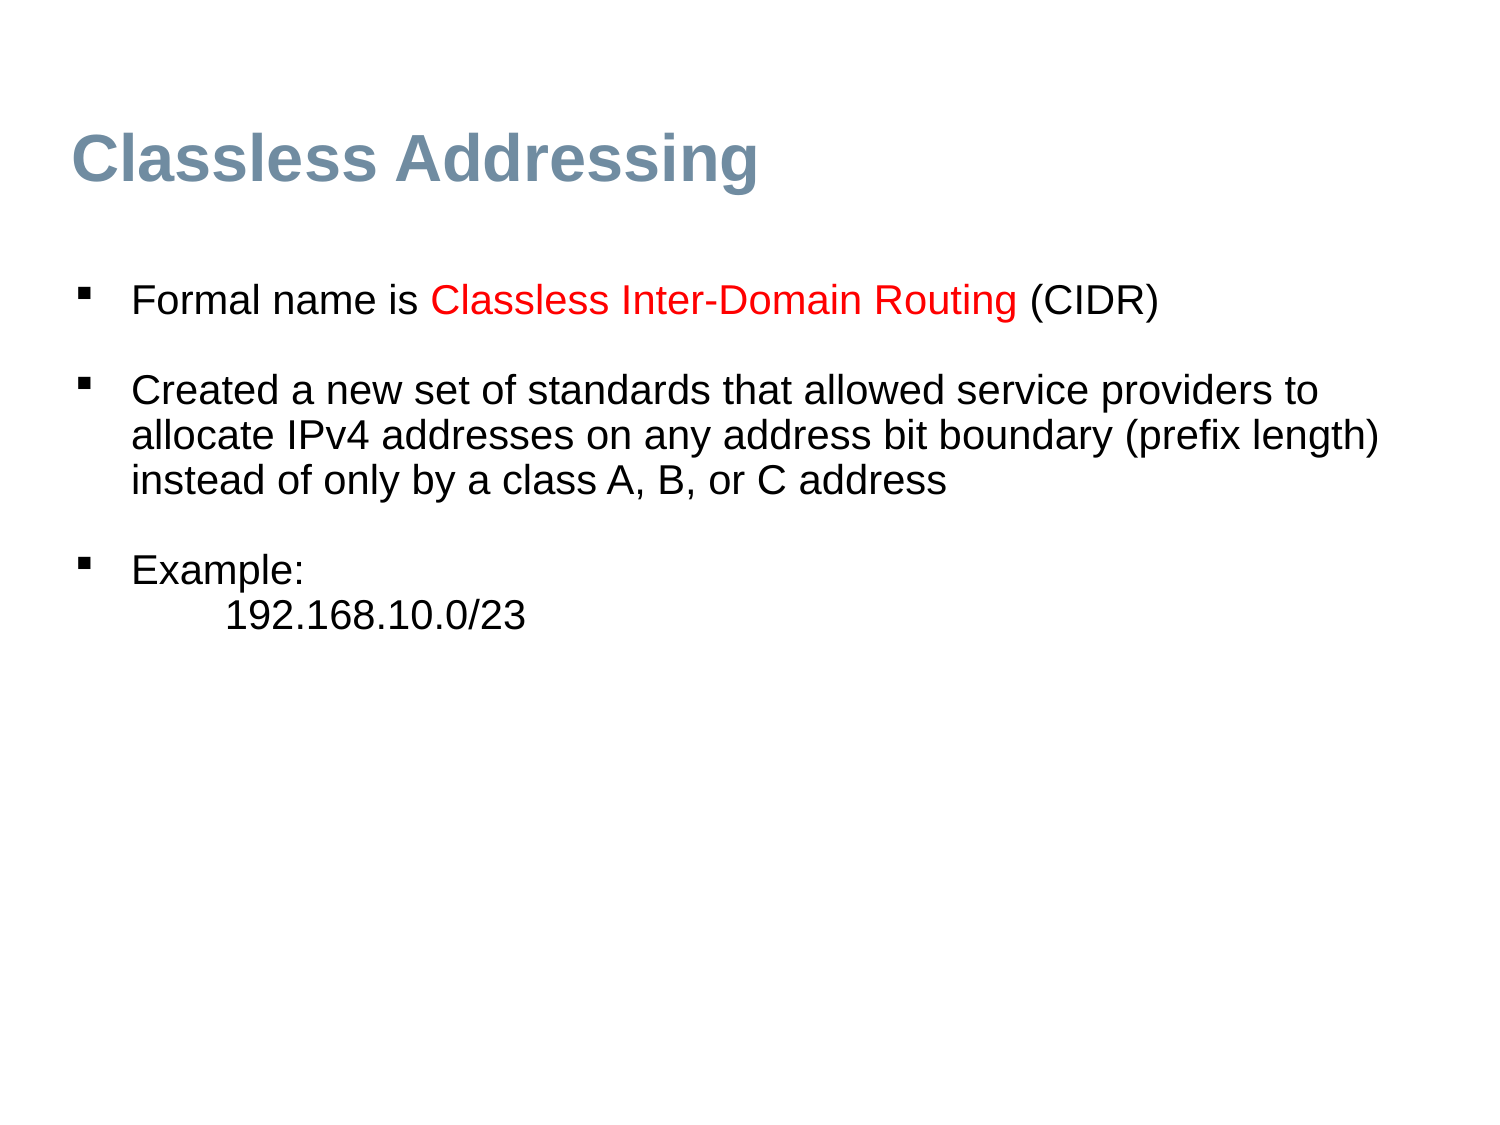

# Classless Addressing
Formal name is Classless Inter-Domain Routing (CIDR)

Created a new set of standards that allowed service providers to allocate IPv4 addresses on any address bit boundary (prefix length) instead of only by a class A, B, or C address

Example:
	192.168.10.0/23